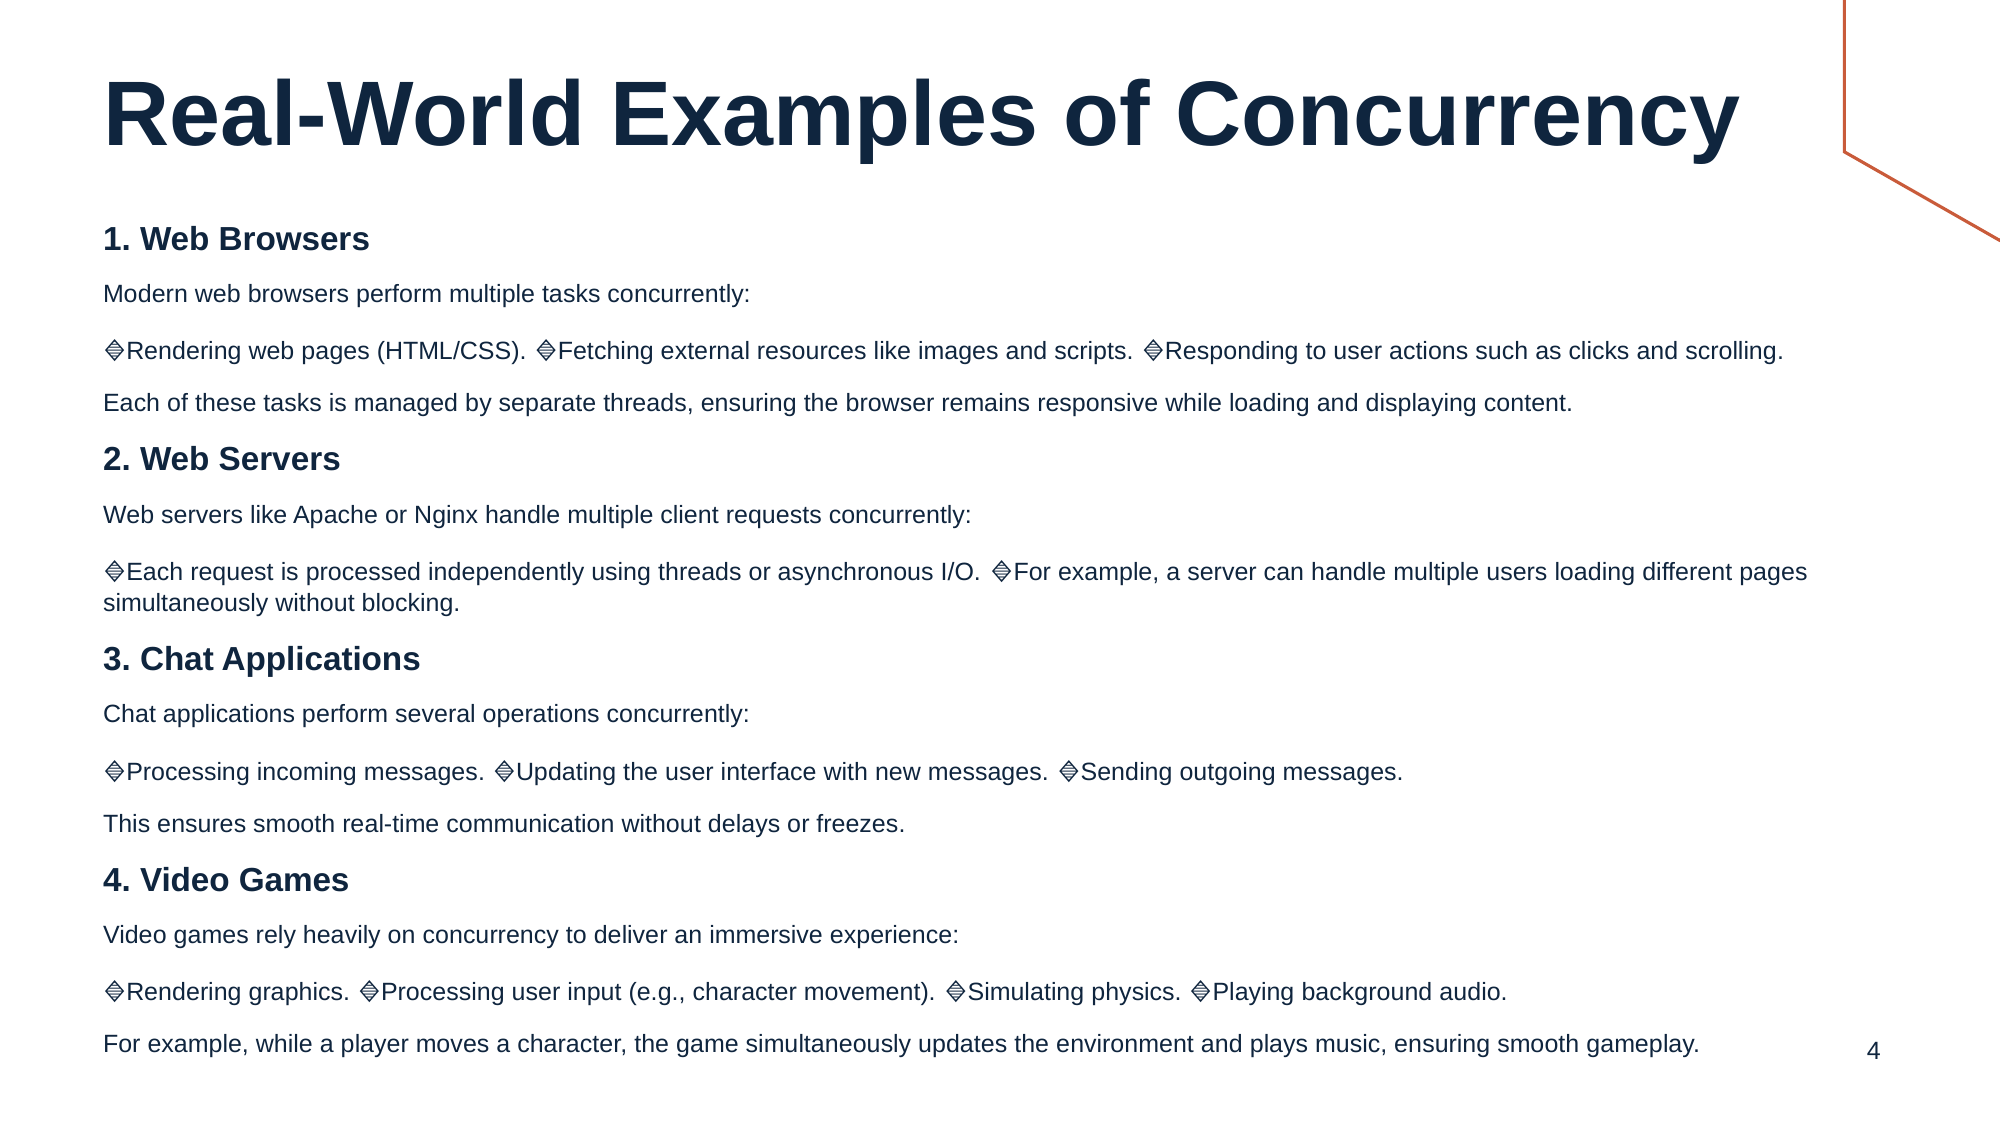

# Real-World Examples of Concurrency
1. Web Browsers
Modern web browsers perform multiple tasks concurrently:
🔹Rendering web pages (HTML/CSS). 🔹Fetching external resources like images and scripts. 🔹Responding to user actions such as clicks and scrolling.
Each of these tasks is managed by separate threads, ensuring the browser remains responsive while loading and displaying content.
2. Web Servers
Web servers like Apache or Nginx handle multiple client requests concurrently:
🔹Each request is processed independently using threads or asynchronous I/O. 🔹For example, a server can handle multiple users loading different pages simultaneously without blocking.
3. Chat Applications
Chat applications perform several operations concurrently:
🔹Processing incoming messages. 🔹Updating the user interface with new messages. 🔹Sending outgoing messages.
This ensures smooth real-time communication without delays or freezes.
4. Video Games
Video games rely heavily on concurrency to deliver an immersive experience:
🔹Rendering graphics. 🔹Processing user input (e.g., character movement). 🔹Simulating physics. 🔹Playing background audio.
For example, while a player moves a character, the game simultaneously updates the environment and plays music, ensuring smooth gameplay.
4